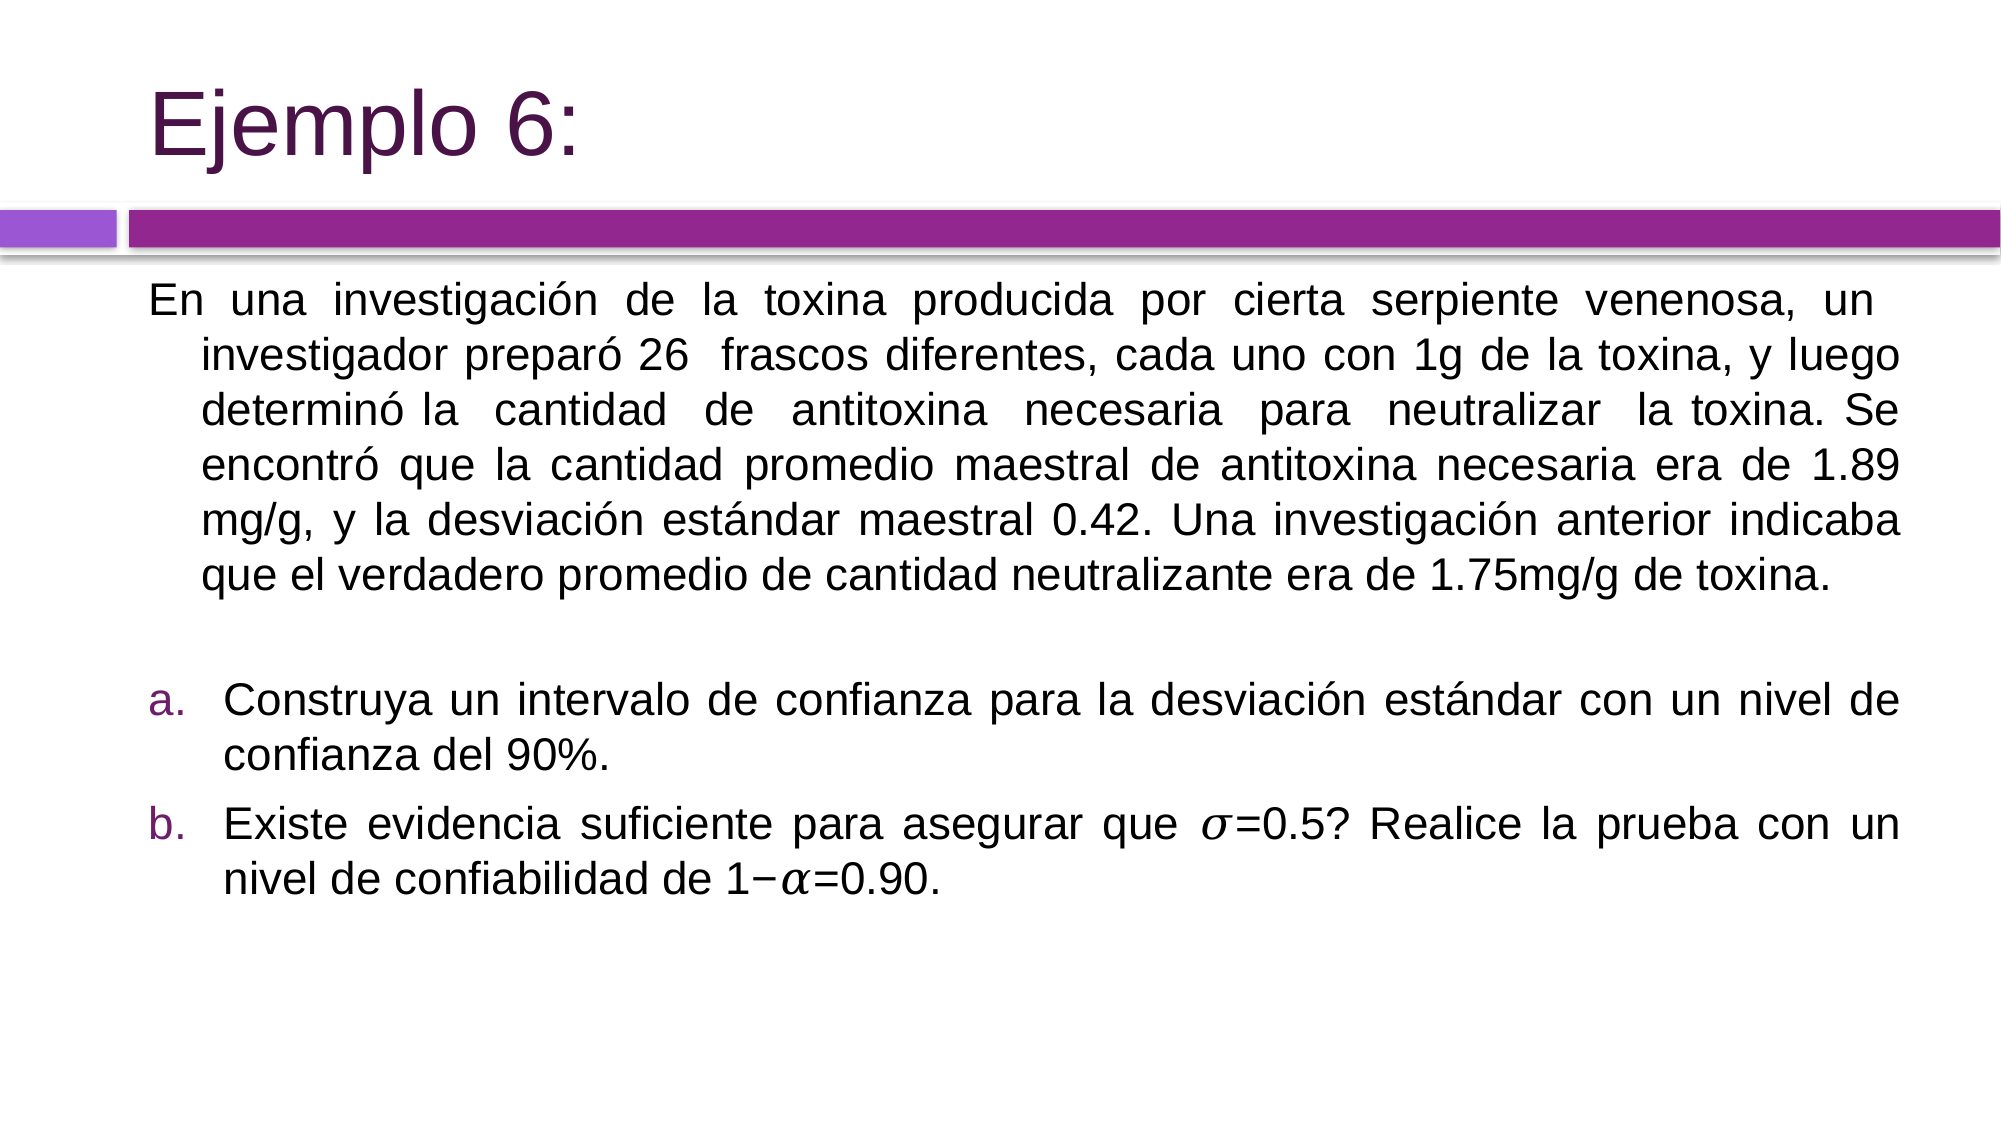

# Ejemplo 6:
En una investigación de la toxina producida por cierta serpiente venenosa, un  investigador preparó 26  frascos diferentes, cada uno con 1g de la toxina, y luego determinó la  cantidad  de  antitoxina  necesaria  para  neutralizar  la toxina. Se encontró que la cantidad promedio maestral de antitoxina necesaria era de 1.89 mg/g, y la desviación estándar maestral 0.42. Una investigación anterior indicaba que el verdadero promedio de cantidad neutralizante era de 1.75mg/g de toxina.

Construya un intervalo de confianza para la desviación estándar con un nivel de confianza del 90%.
Existe evidencia suficiente para asegurar que 𝜎=0.5? Realice la prueba con un nivel de confiabilidad de 1−𝛼=0.90.